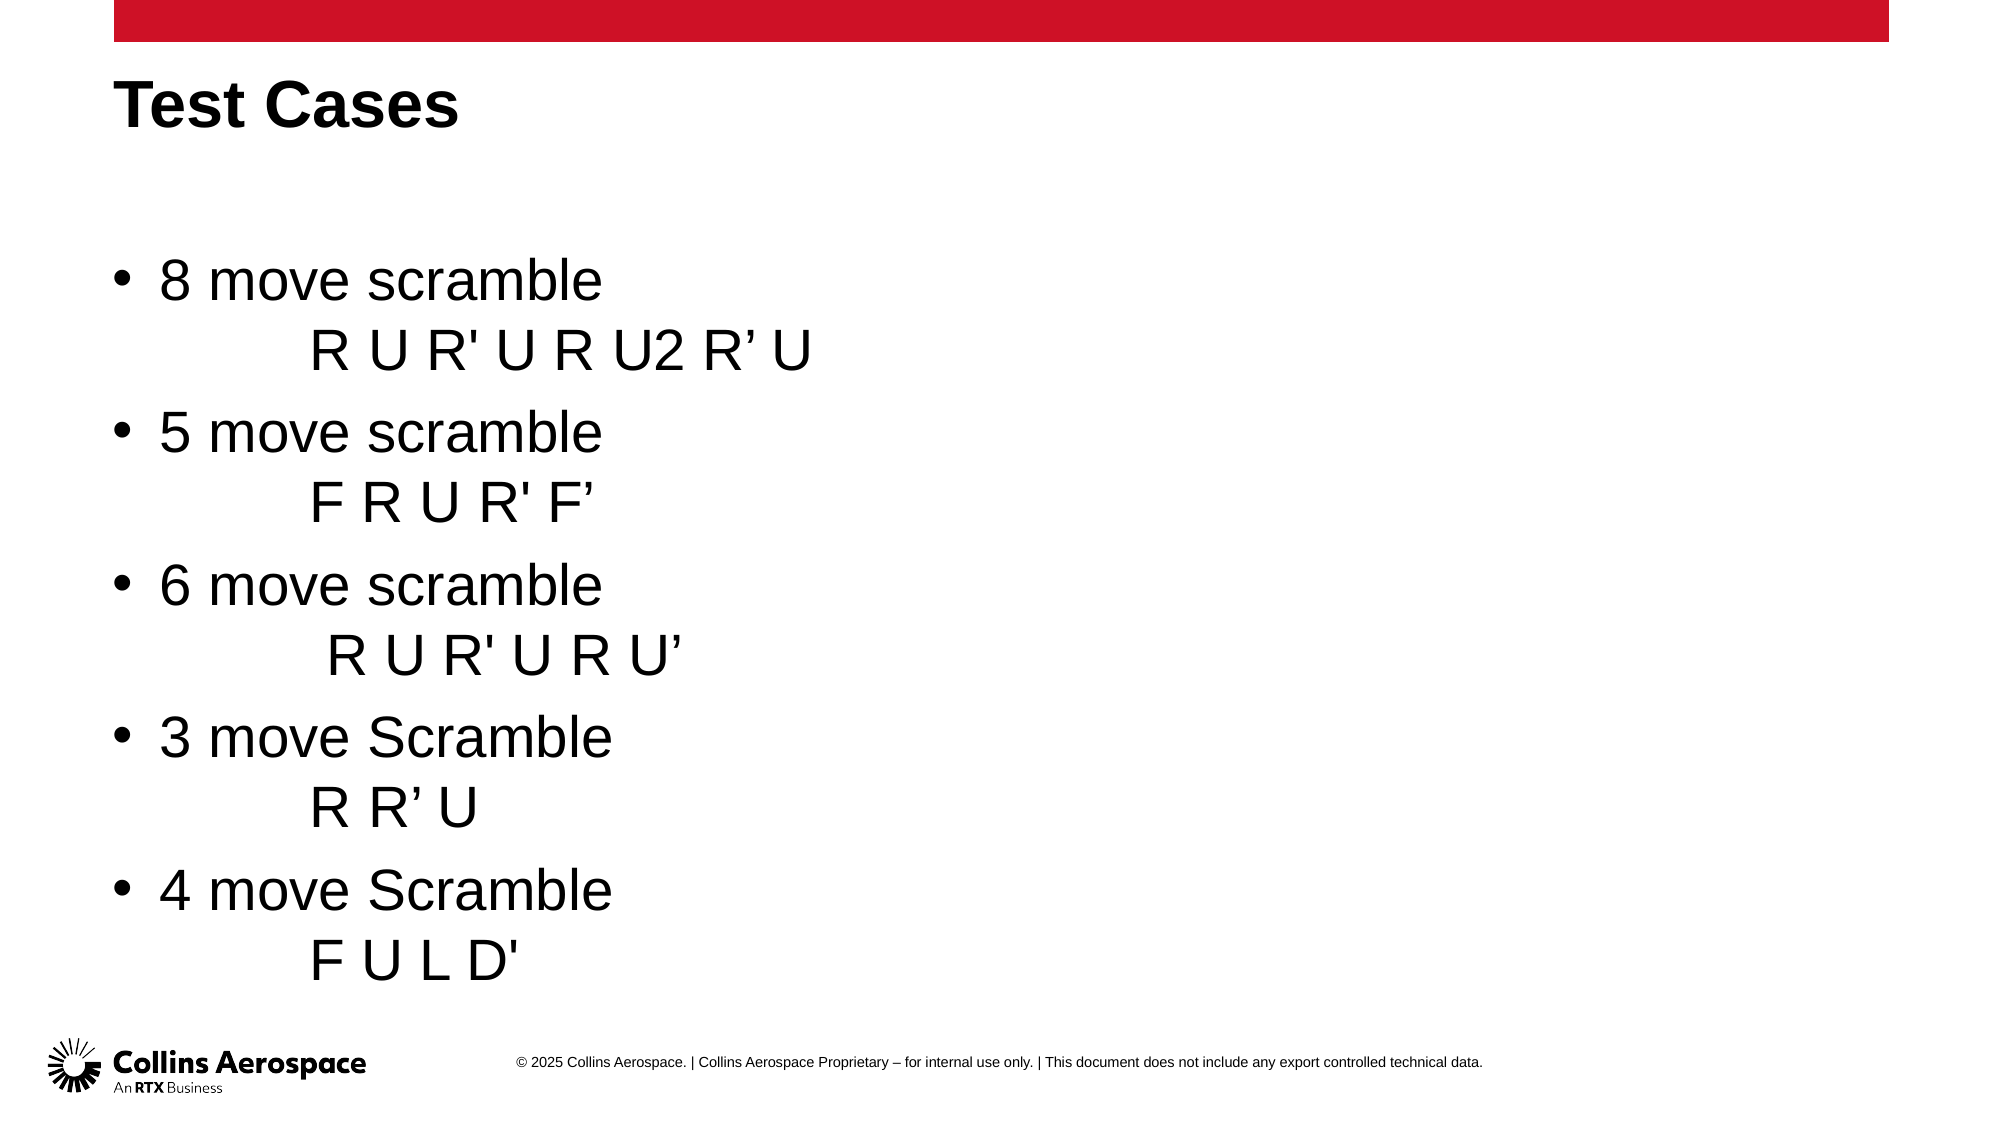

# Test Cases
8 move scramble
	R U R' U R U2 R’ U
5 move scramble
	F R U R' F’
6 move scramble
	 R U R' U R U’
3 move Scramble
	R R’ U
4 move Scramble
	F U L D'
© 2025 Collins Aerospace. | Collins Aerospace Proprietary – for internal use only. | This document does not include any export controlled technical data.